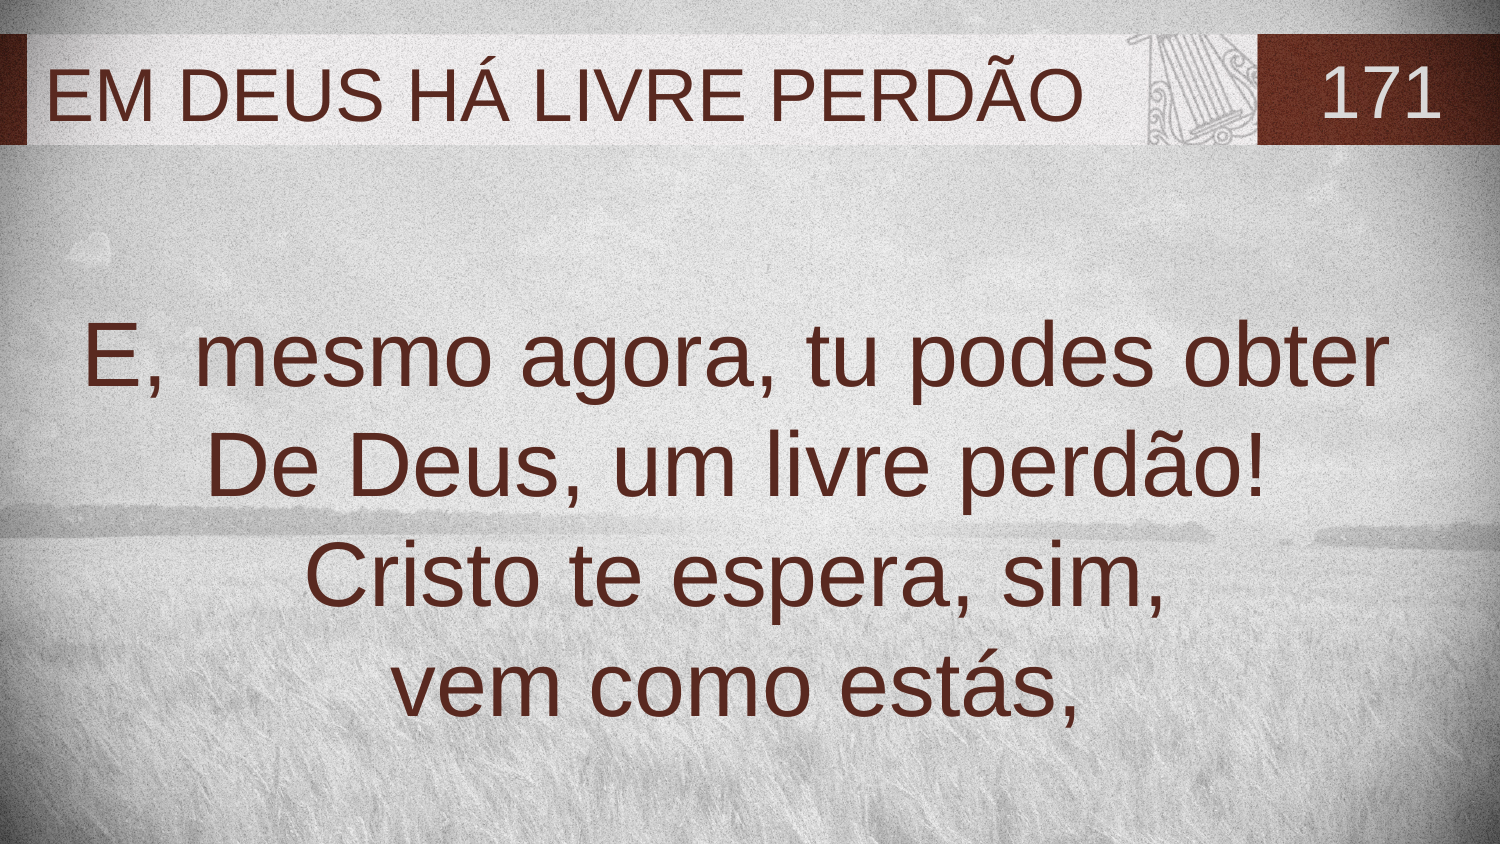

# EM DEUS HÁ LIVRE PERDÃO
171
E, mesmo agora, tu podes obter
De Deus, um livre perdão!
Cristo te espera, sim,
vem como estás,